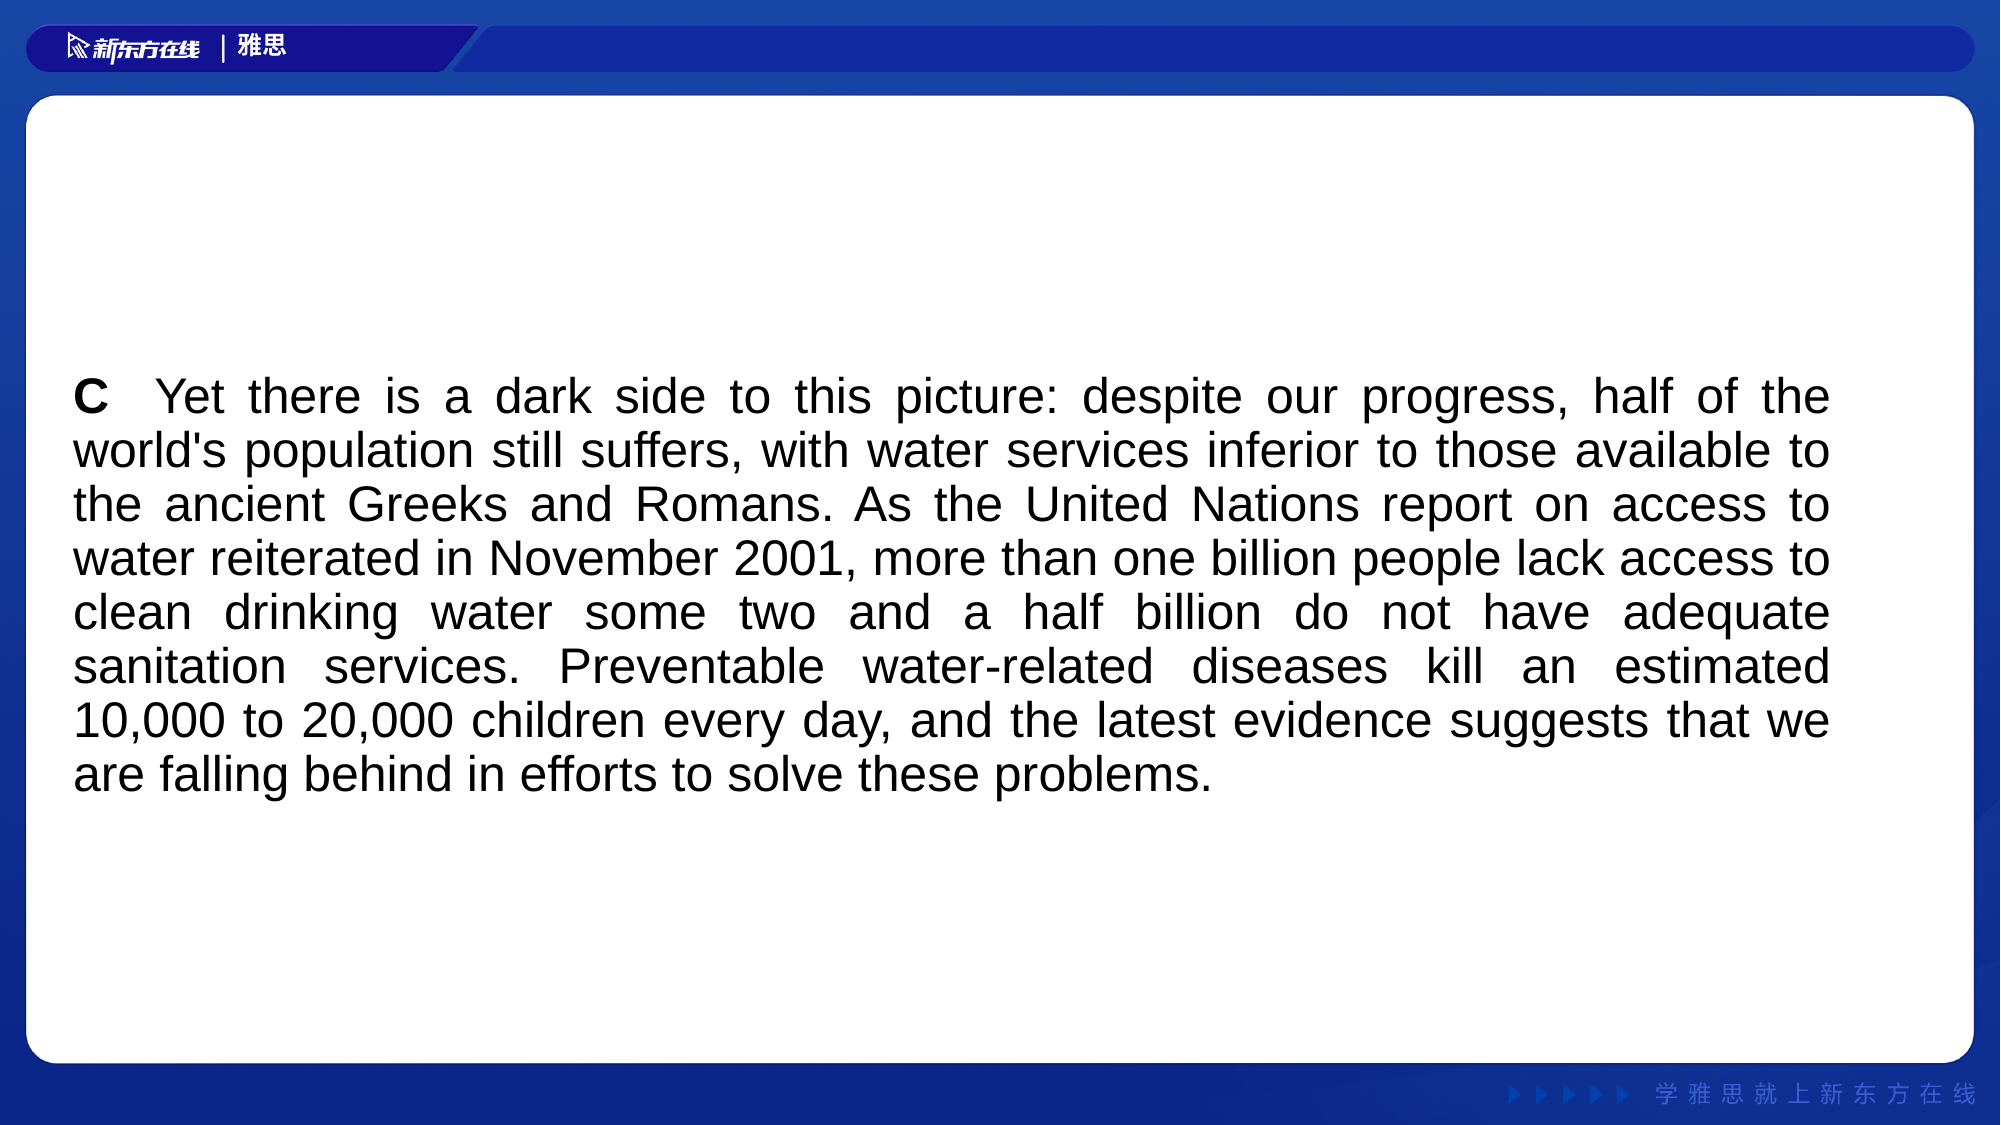

#
C  Yet there is a dark side to this picture: despite our progress, half of the world's population still suffers, with water services inferior to those available to the ancient Greeks and Romans. As the United Nations report on access to water reiterated in November 2001, more than one billion people lack access to clean drinking water some two and a half billion do not have adequate sanitation services. Preventable water-related diseases kill an estimated 10,000 to 20,000 children every day, and the latest evidence suggests that we are falling behind in efforts to solve these problems.